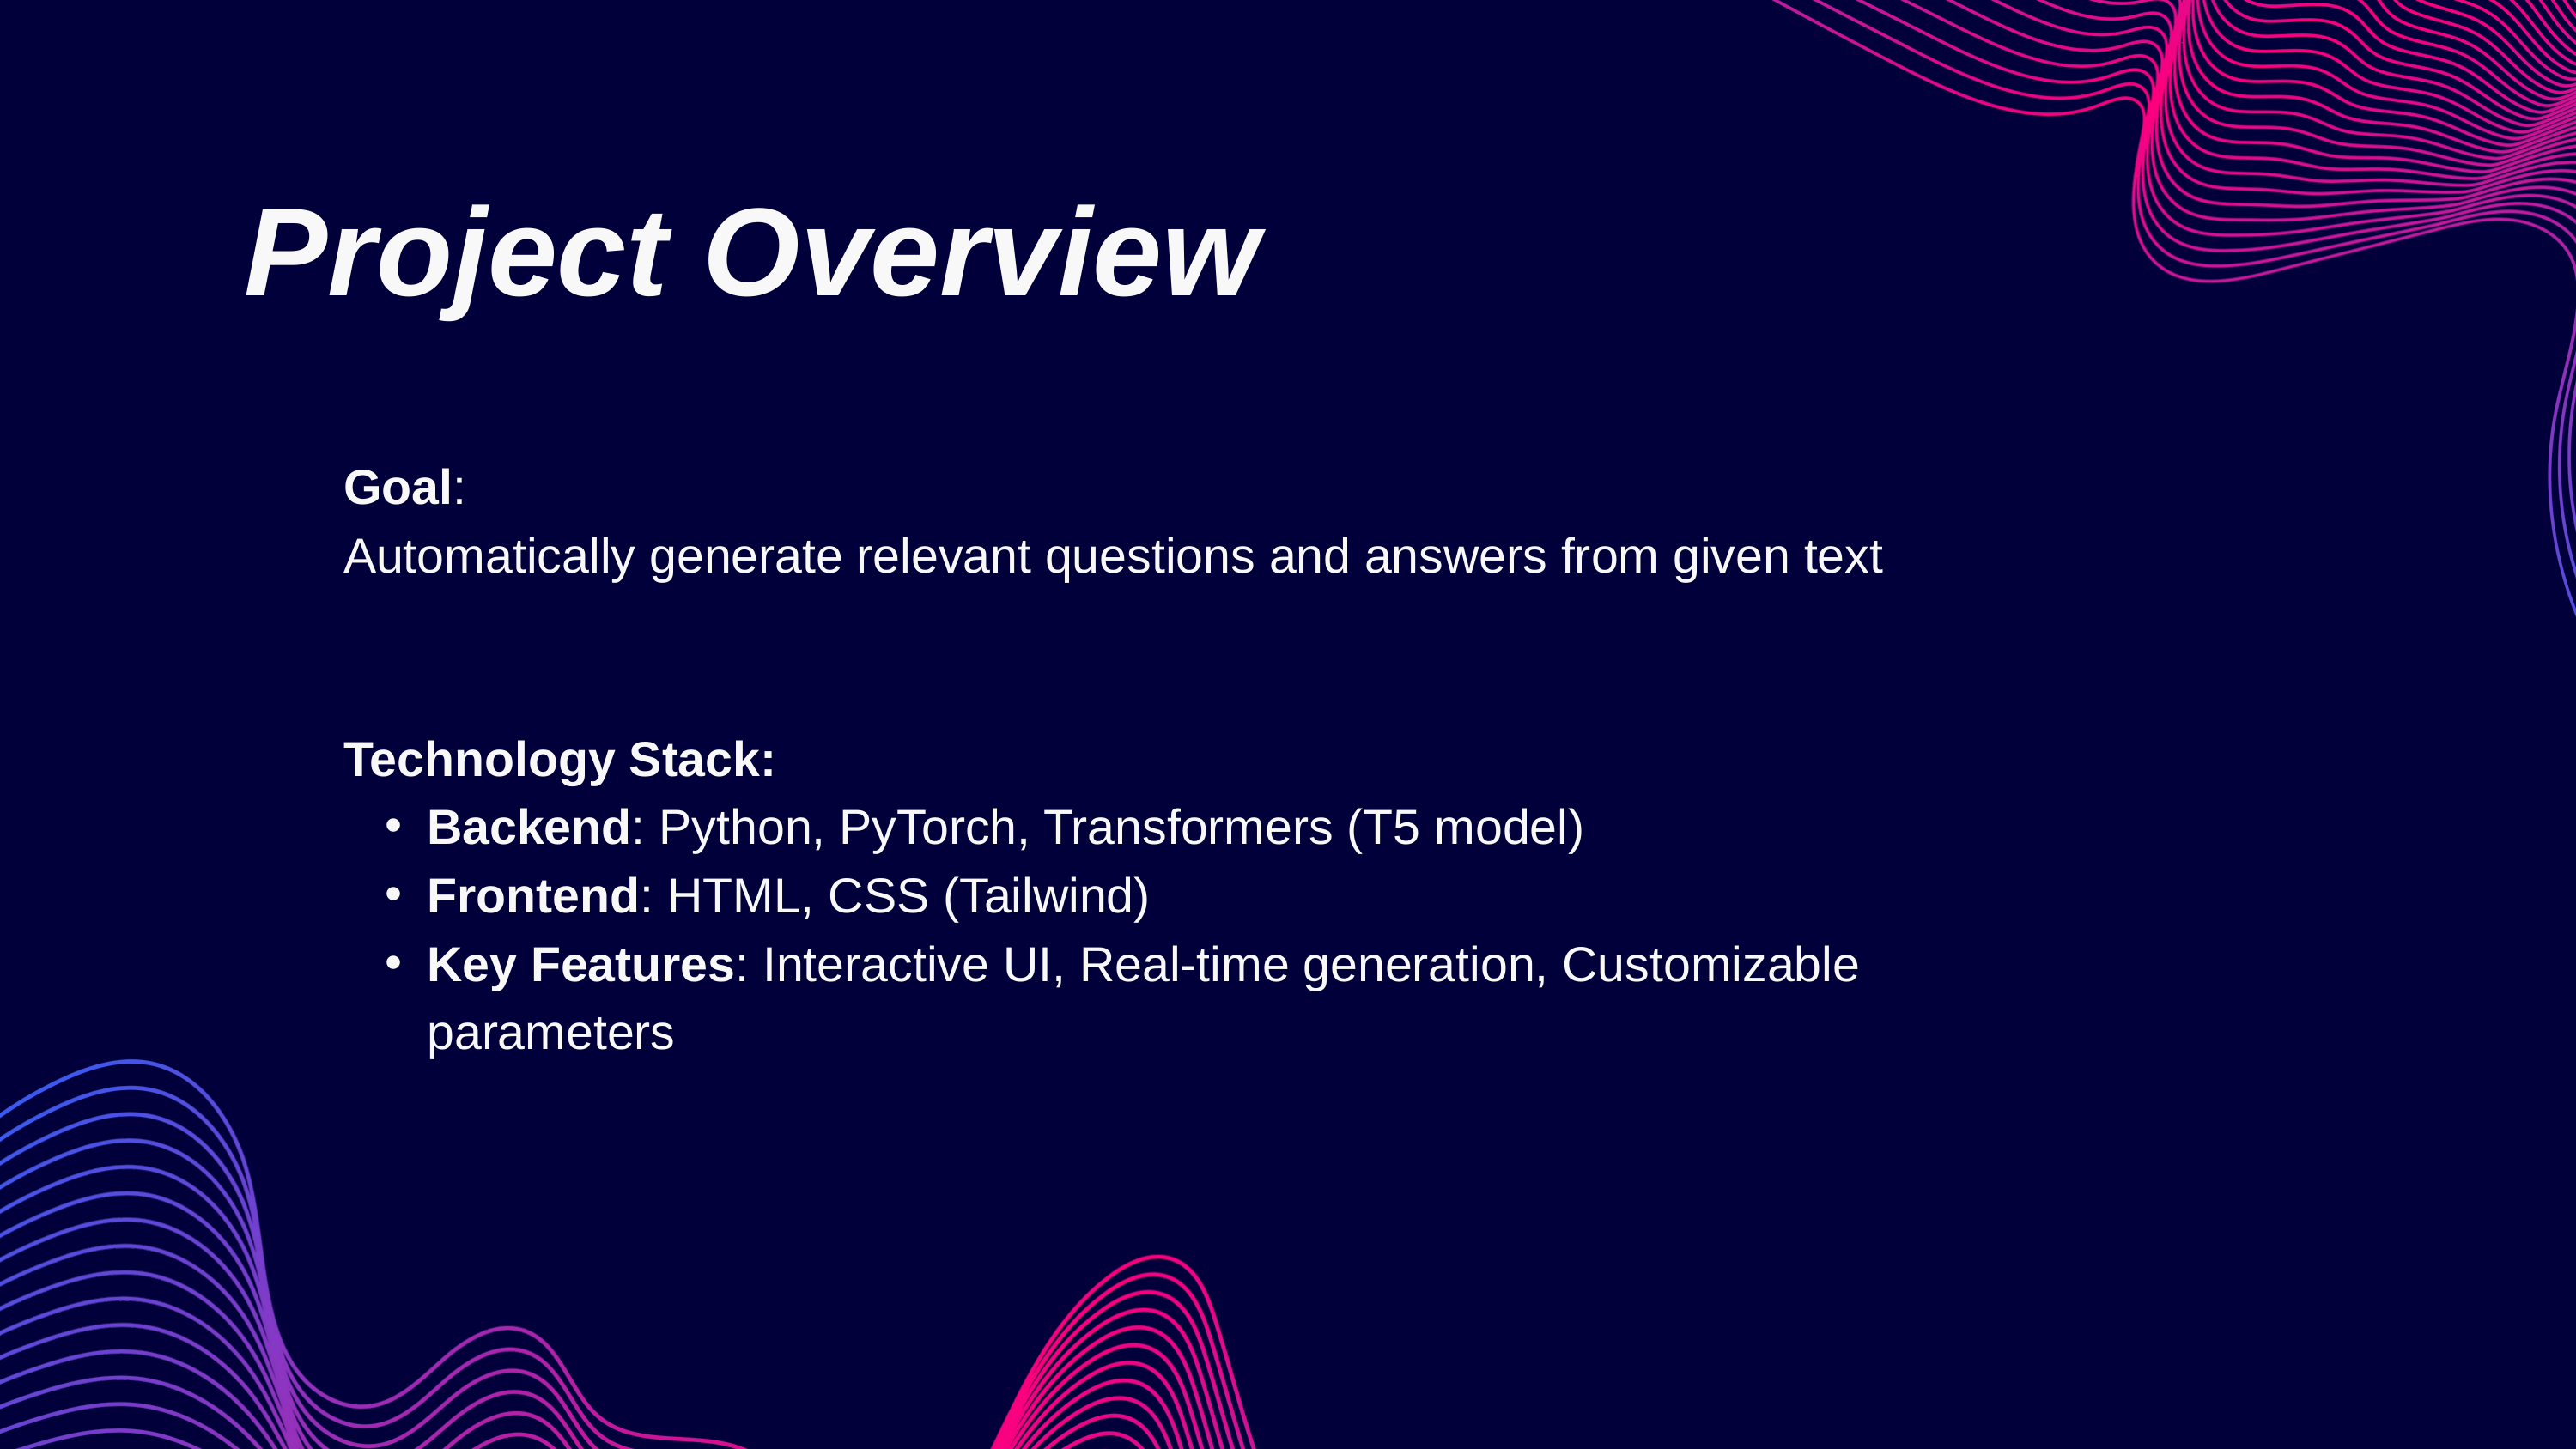

Project Overview
Goal:
Automatically generate relevant questions and answers from given text
Technology Stack:
Backend: Python, PyTorch, Transformers (T5 model)
Frontend: HTML, CSS (Tailwind)
Key Features: Interactive UI, Real-time generation, Customizable parameters